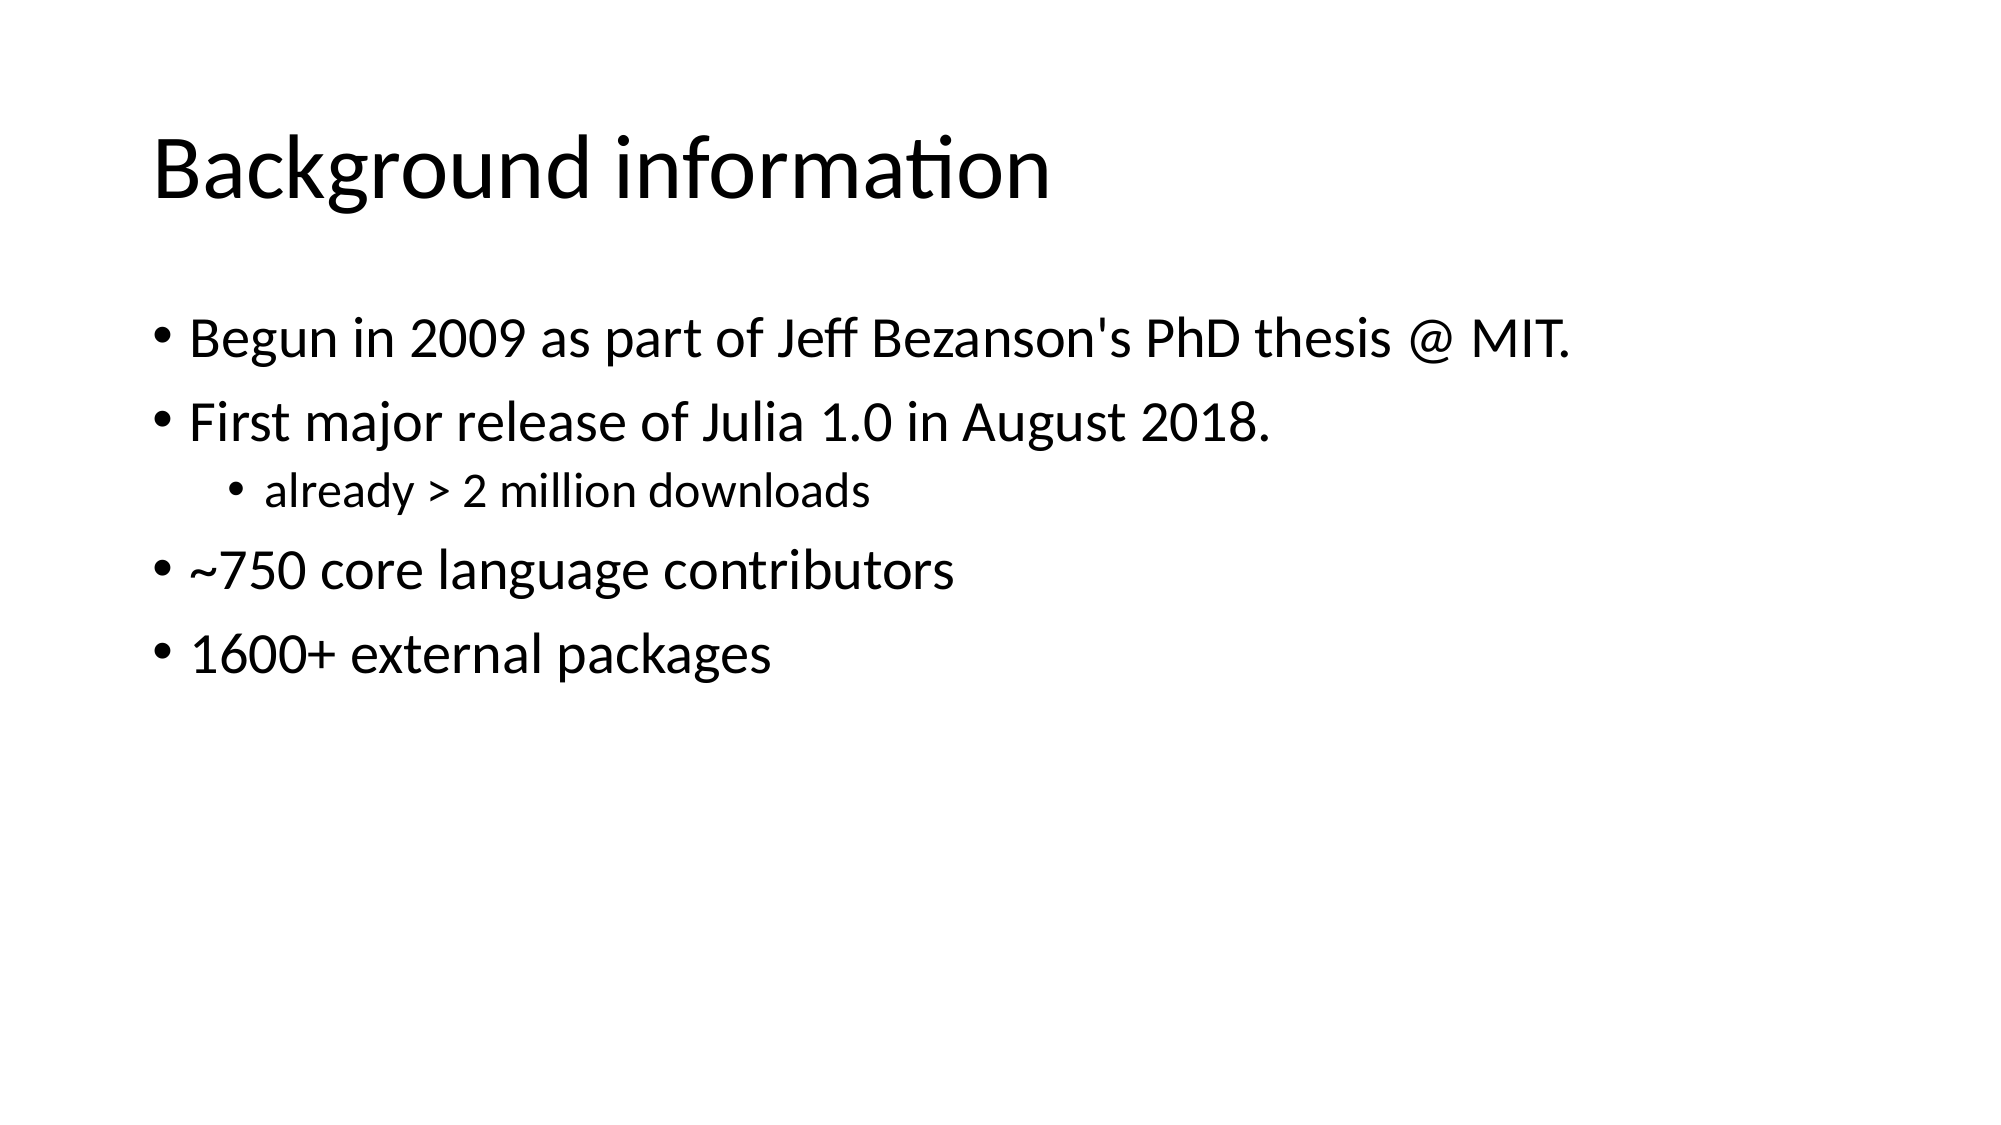

# Background information
Begun in 2009 as part of Jeff Bezanson's PhD thesis @ MIT.
First major release of Julia 1.0 in August 2018.
already > 2 million downloads
~750 core language contributors
1600+ external packages